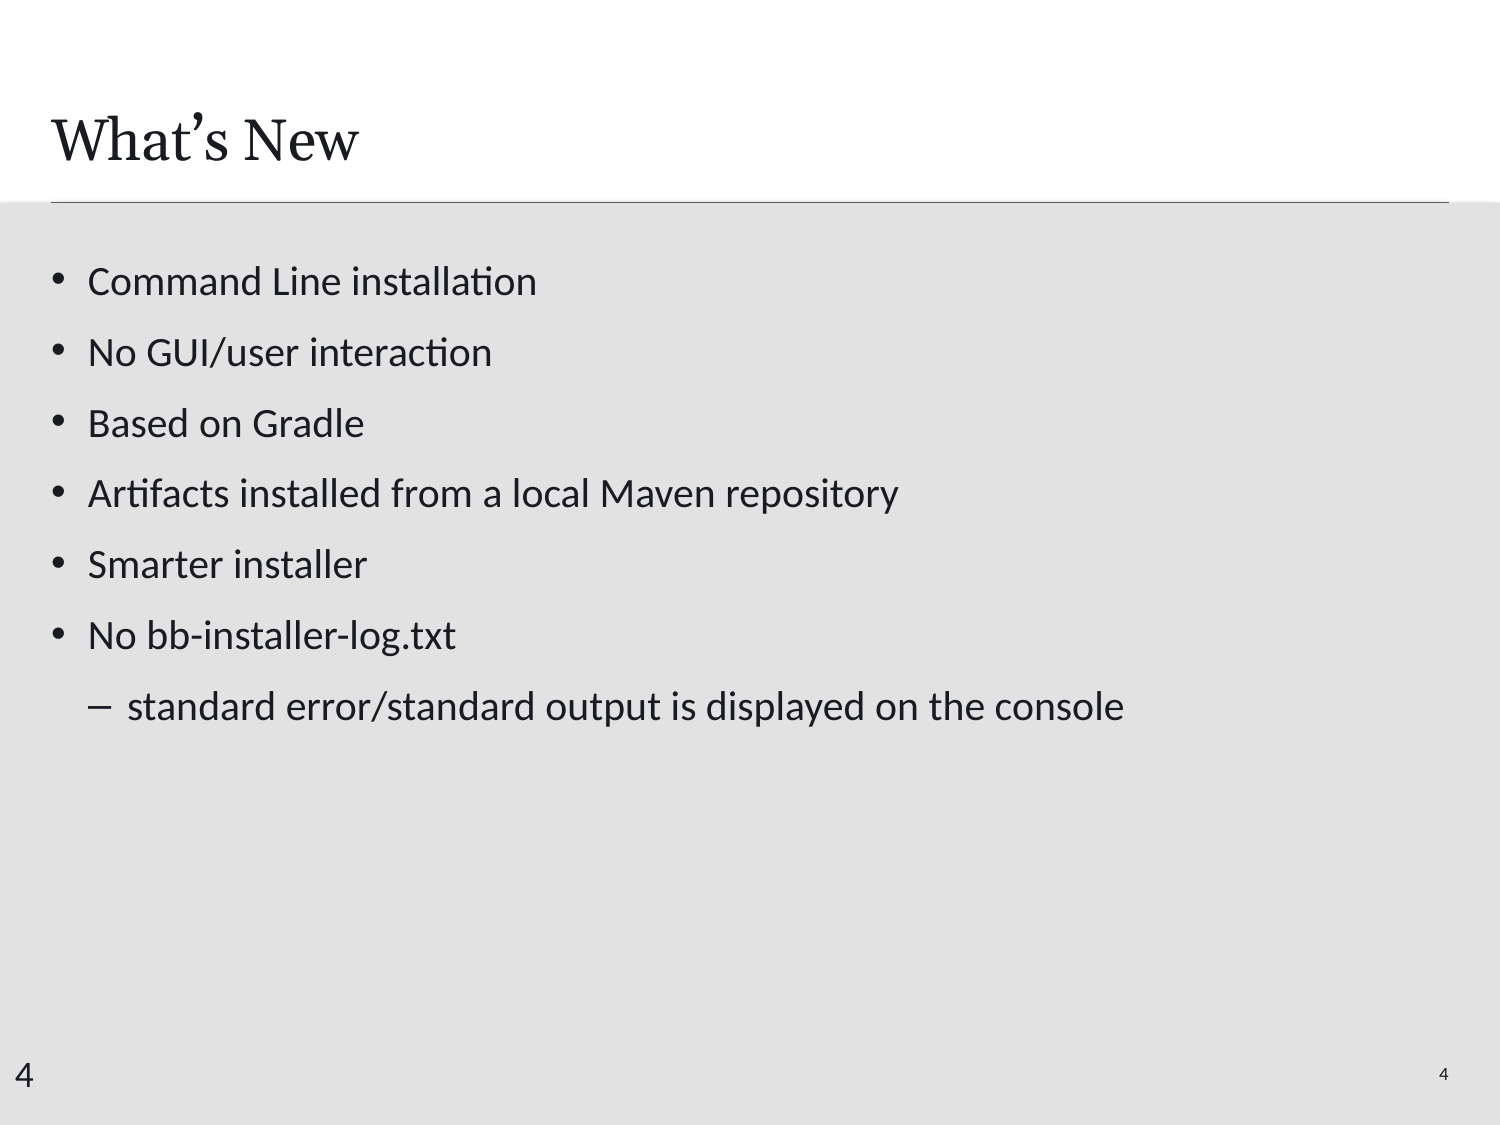

# What’s New
Command Line installation
No GUI/user interaction
Based on Gradle
Artifacts installed from a local Maven repository
Smarter installer
No bb-installer-log.txt
standard error/standard output is displayed on the console
4